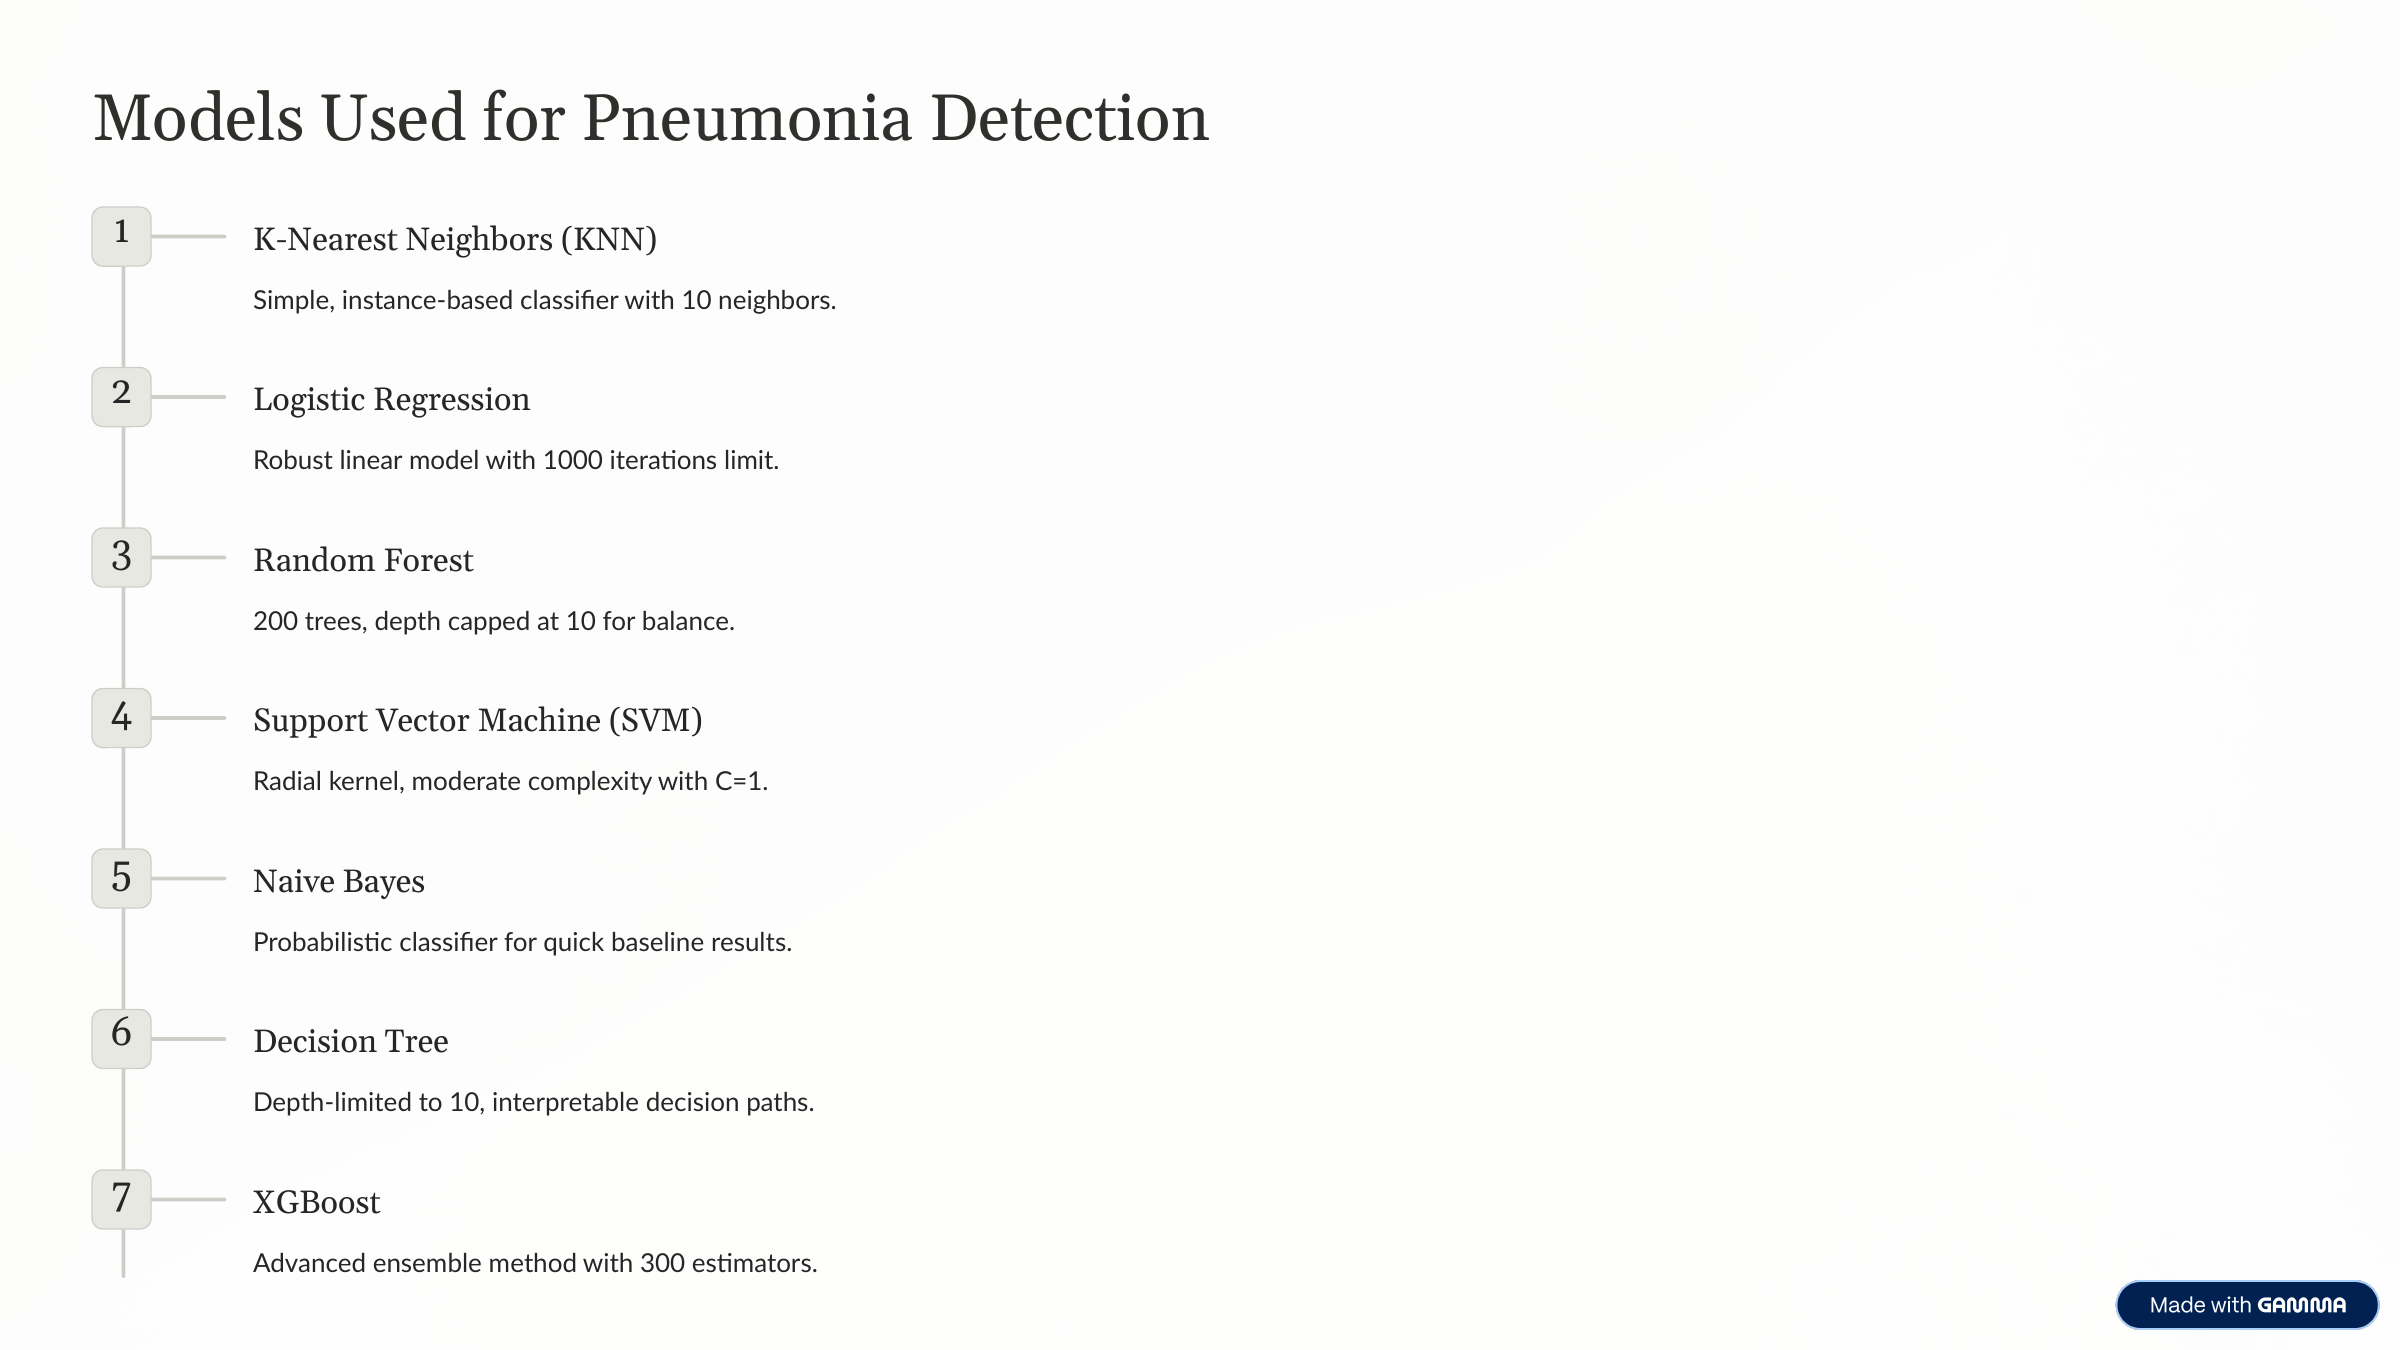

Models Used for Pneumonia Detection

1
K-Nearest Neighbors (KNN)

Simple, instance-based classifier with 10 neighbors.

2
Logistic Regression

Robust linear model with 1000 iterations limit.

3
Random Forest

200 trees, depth capped at 10 for balance.

4
Support Vector Machine (SVM)

Radial kernel, moderate complexity with C=1.

5
Naive Bayes

Probabilistic classifier for quick baseline results.

6
Decision Tree

Depth-limited to 10, interpretable decision paths.

7
XGBoost

Advanced ensemble method with 300 estimators.